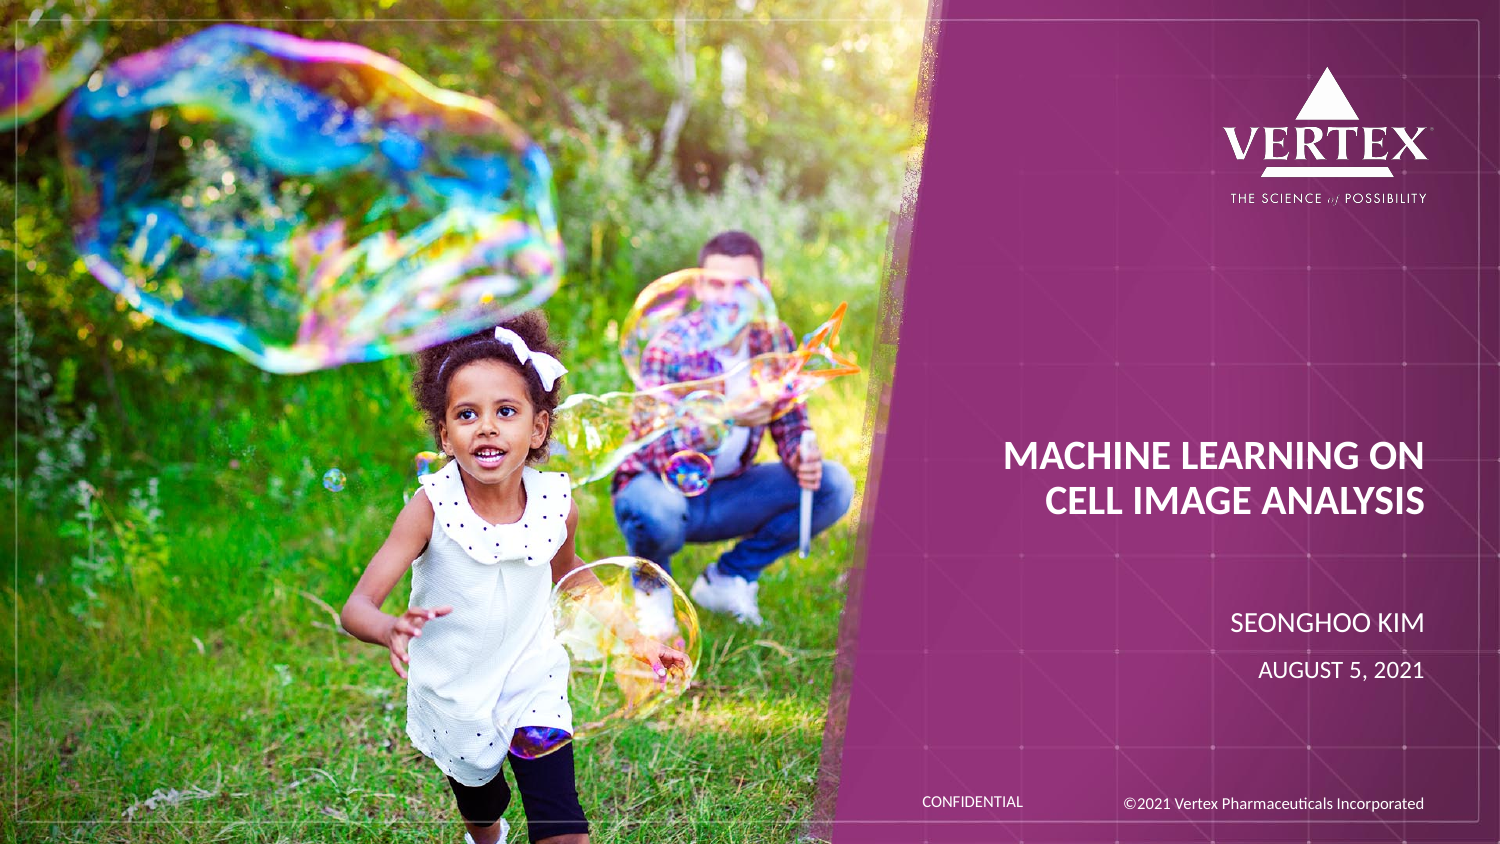

# Machine learning on cell image analysis
Seonghoo Kim
August 5, 2021
©2021 Vertex Pharmaceuticals Incorporated